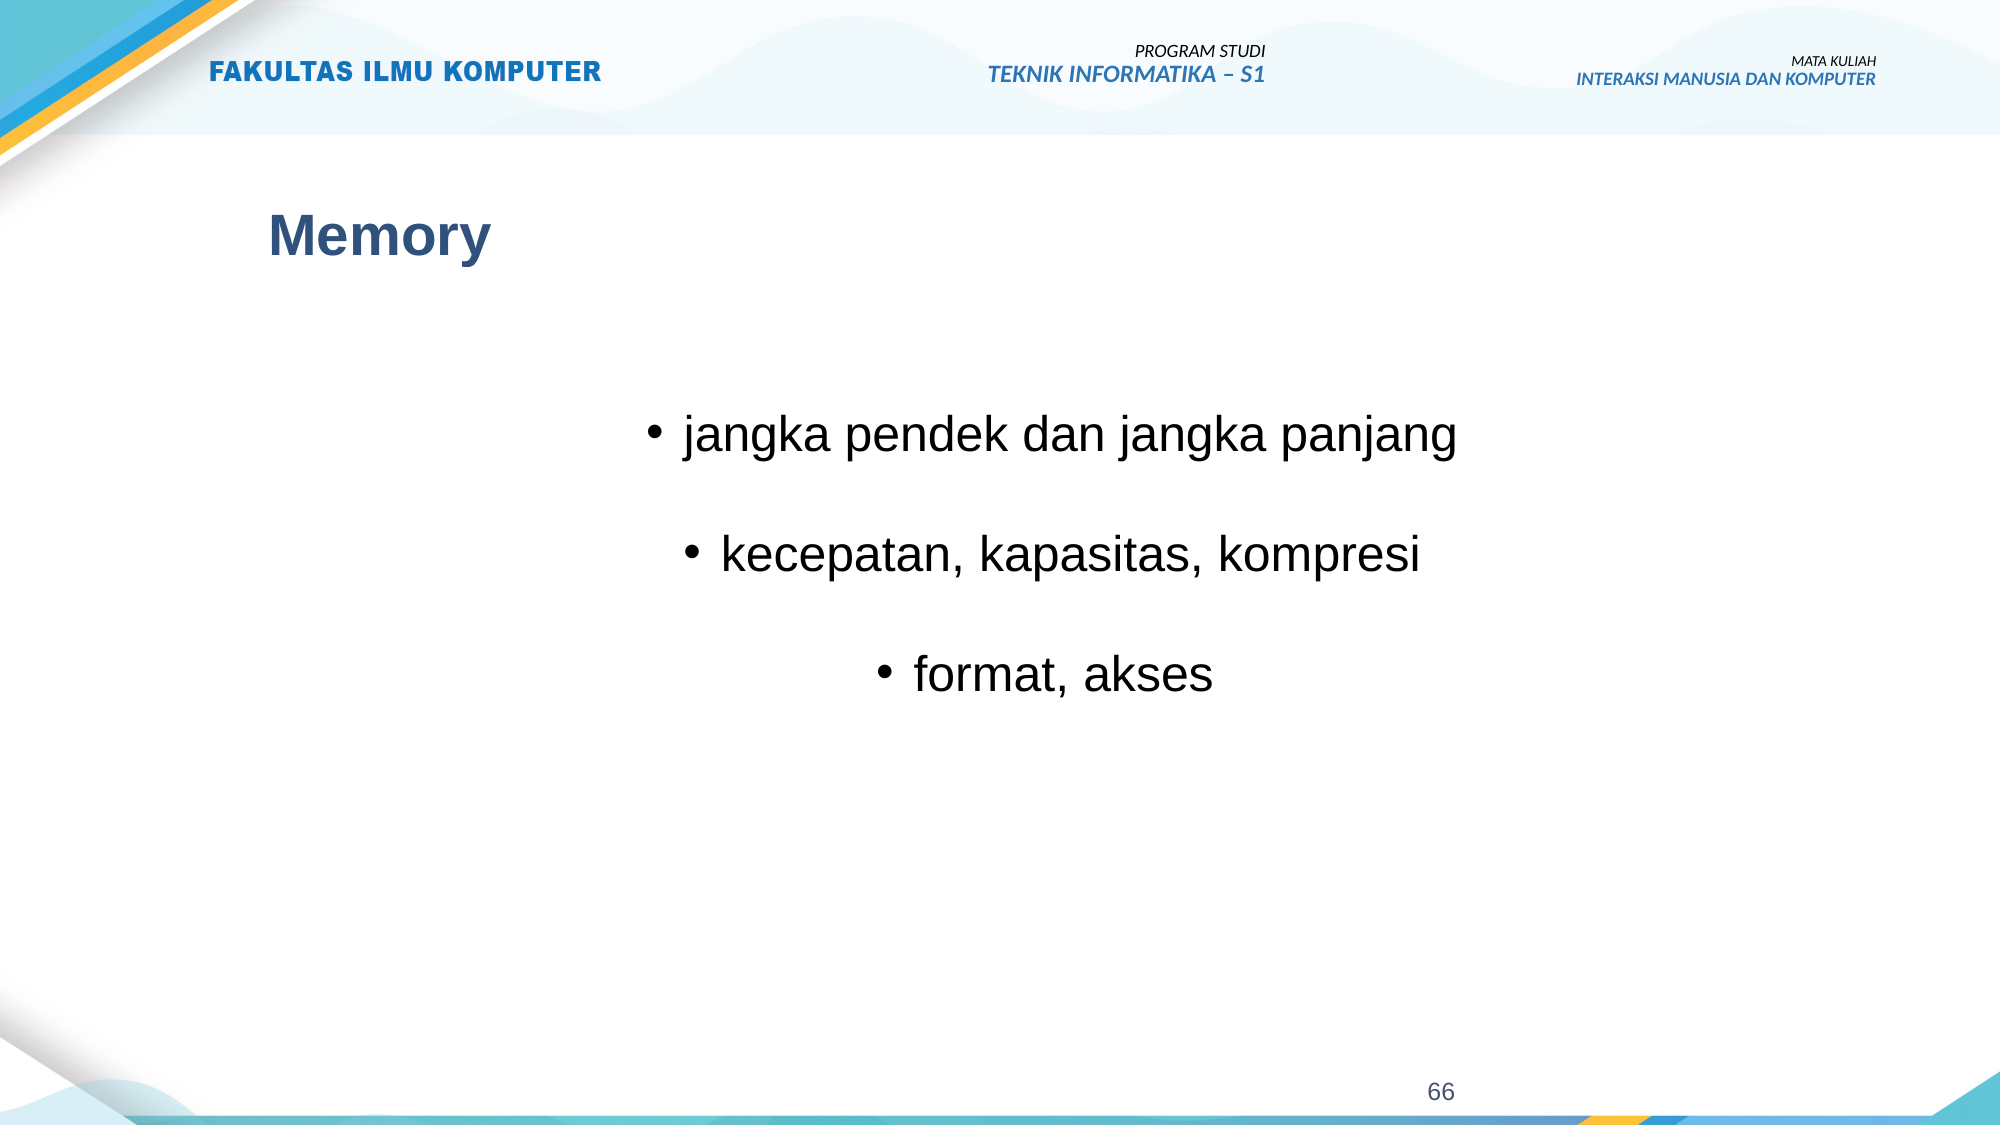

PROGRAM STUDI
TEKNIK INFORMATIKA – S1
MATA KULIAH
INTERAKSI MANUSIA DAN KOMPUTER
# Memory

jangka pendek dan jangka panjang

kecepatan, kapasitas, kompresi

format, akses
66